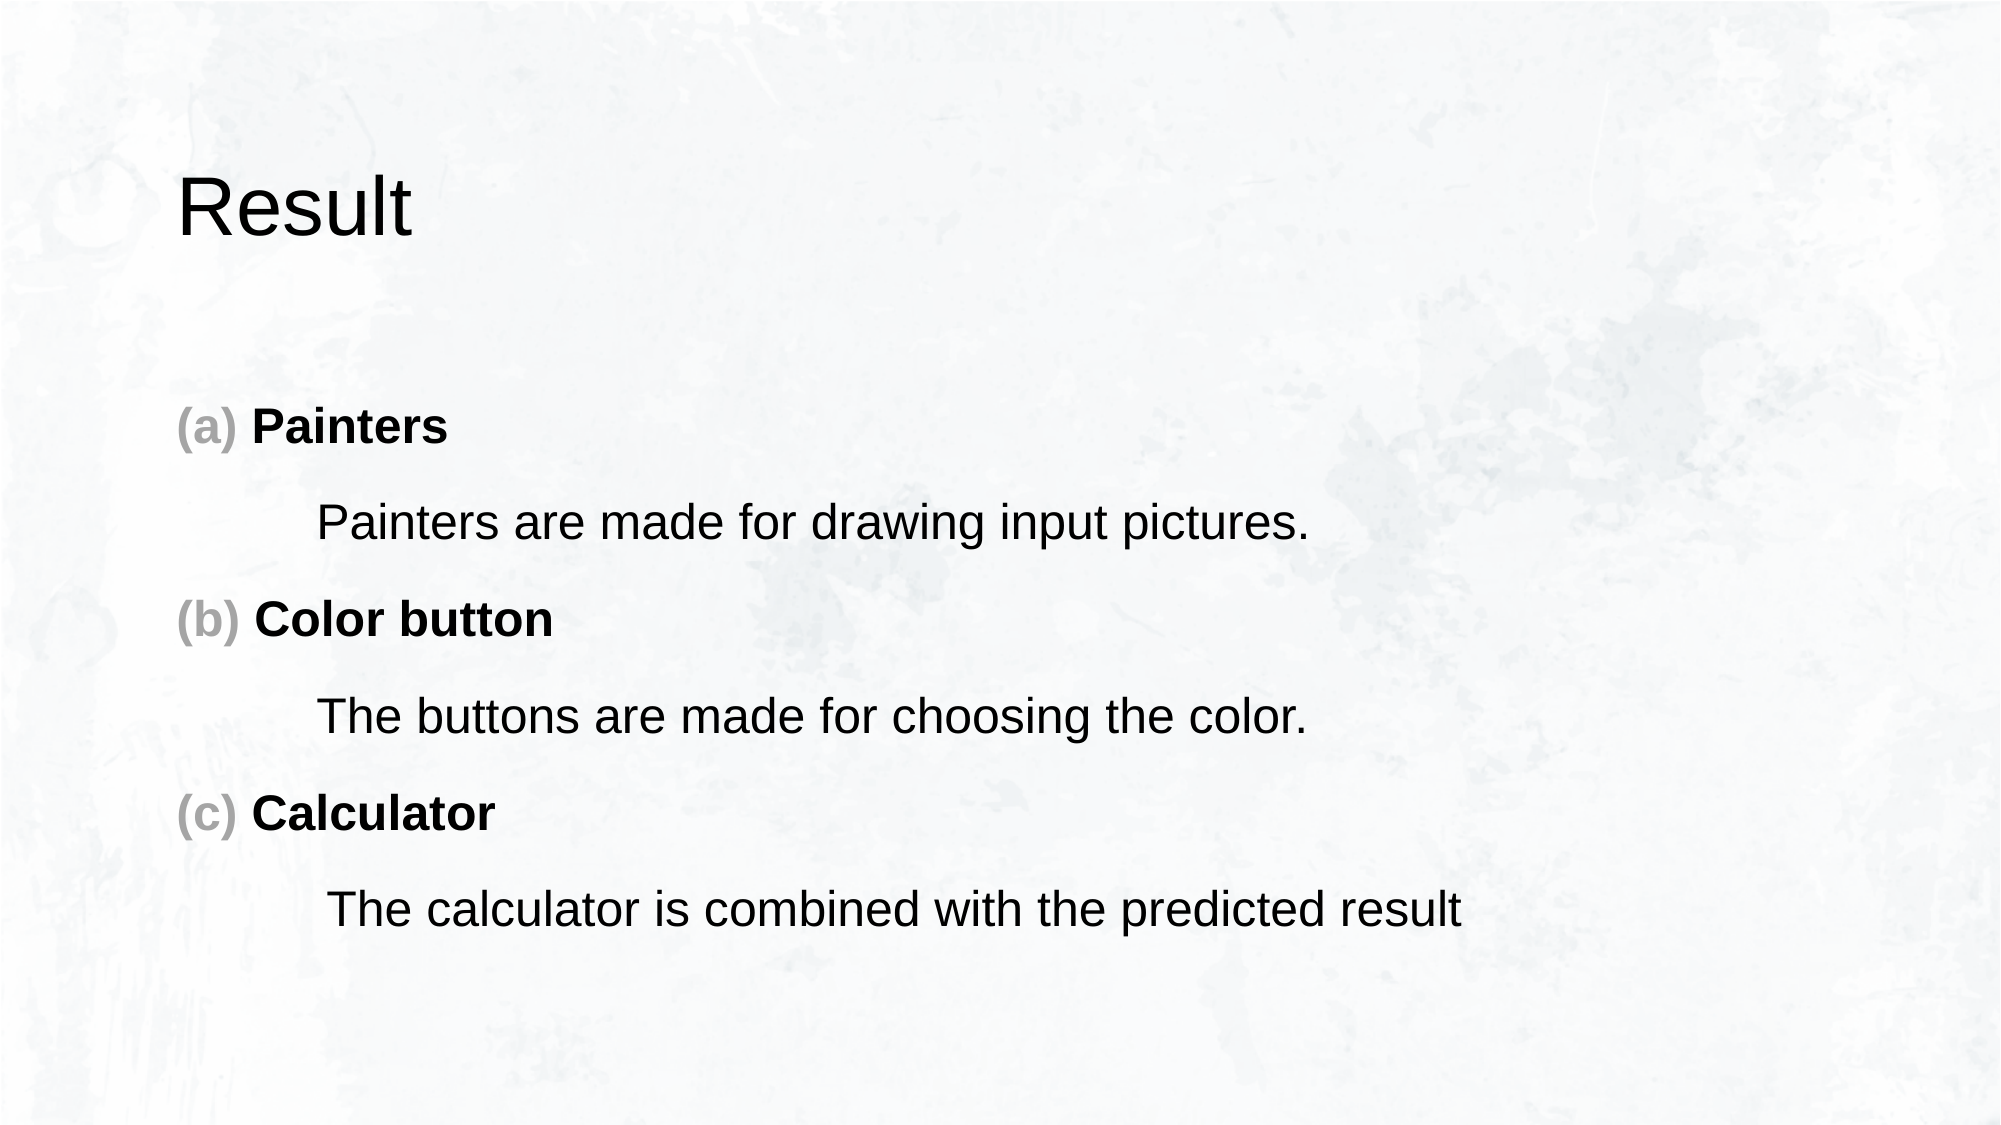

# Result
(a) Painters
          Painters are made for drawing input pictures.
(b) Color button
          The buttons are made for choosing the color.
(c) Calculator
	The calculator is combined with the predicted result